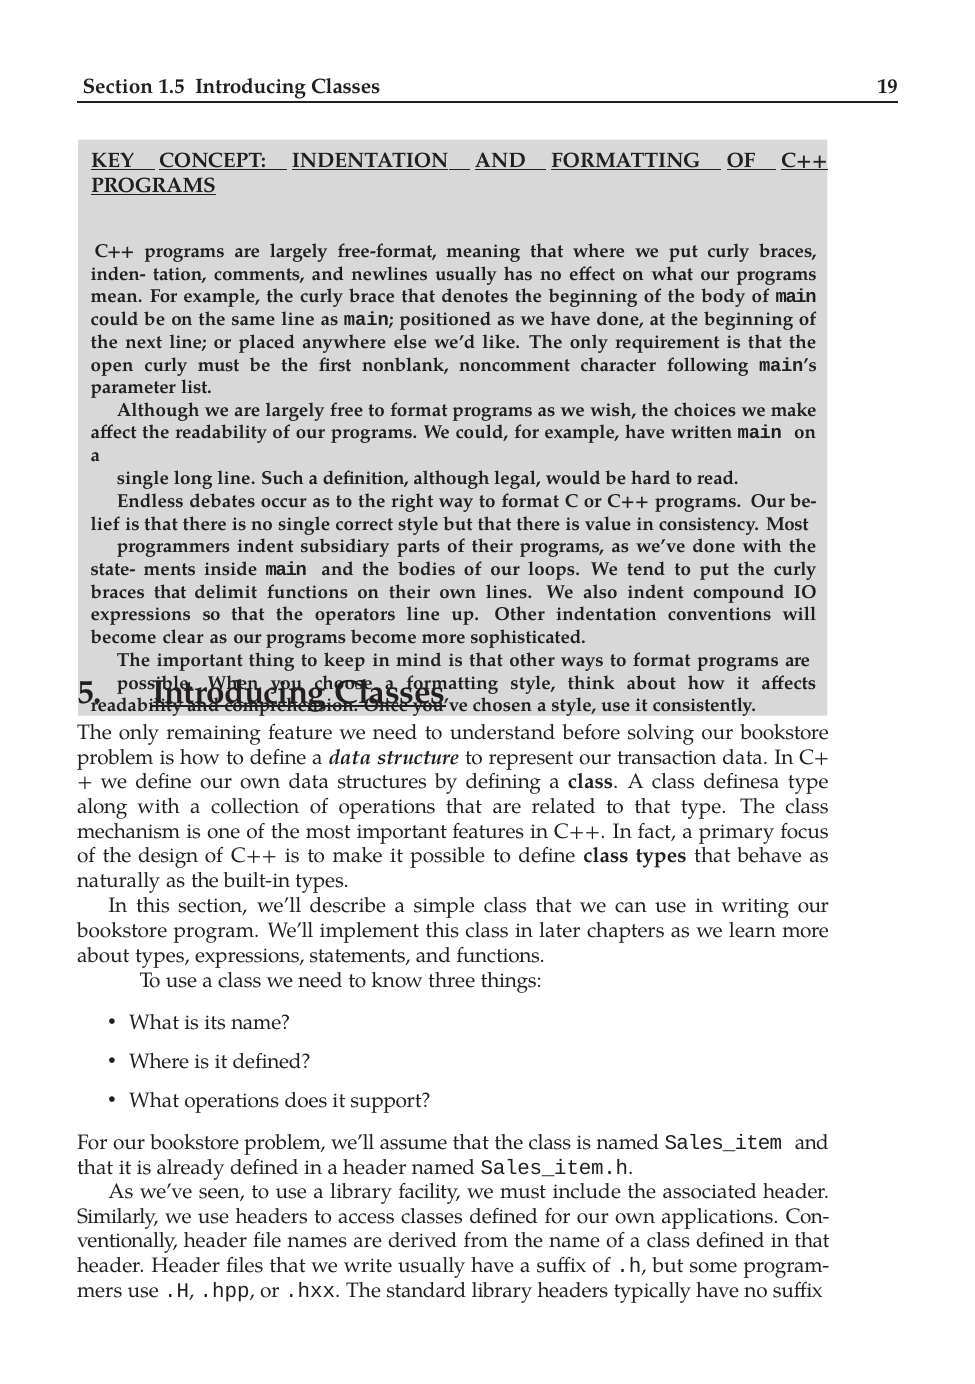

Section 1.5 Introducing Classes
19

Key Concept: Indentation and Formatting of C++ Programs
C++ programs are largely free-format, meaning that where we put curly braces, inden- tation, comments, and newlines usually has no effect on what our programs mean. For example, the curly brace that denotes the beginning of the body of main could be on the same line as main; positioned as we have done, at the beginning of the next line; or placed anywhere else we’d like. The only requirement is that the open curly must be the first nonblank, noncomment character following main’s parameter list.
Although we are largely free to format programs as we wish, the choices we make affect the readability of our programs. We could, for example, have written main on a
single long line. Such a definition, although legal, would be hard to read.
Endless debates occur as to the right way to format C or C++ programs. Our be- lief is that there is no single correct style but that there is value in consistency. Most
programmers indent subsidiary parts of their programs, as we’ve done with the state- ments inside main and the bodies of our loops. We tend to put the curly braces that delimit functions on their own lines. We also indent compound IO expressions so that the operators line up. Other indentation conventions will become clear as our programs become more sophisticated.
The important thing to keep in mind is that other ways to format programs are
possible. When you choose a formatting style, think about how it affects readability and comprehension. Once you’ve chosen a style, use it consistently.
Introducing Classes
The only remaining feature we need to understand before solving our bookstore problem is how to define a data structure to represent our transaction data. In C++ we define our own data structures by defining a class. A class definesa type along with a collection of operations that are related to that type. The class mechanism is one of the most important features in C++. In fact, a primary focus of the design of C++ is to make it possible to define class types that behave as naturally as the built-in types.
In this section, we’ll describe a simple class that we can use in writing our bookstore program. We’ll implement this class in later chapters as we learn more about types, expressions, statements, and functions.
To use a class we need to know three things:
What is its name?
Where is it defined?
What operations does it support?
For our bookstore problem, we’ll assume that the class is named Sales_item and that it is already defined in a header named Sales_item.h.
As we’ve seen, to use a library facility, we must include the associated header. Similarly, we use headers to access classes defined for our own applications. Con- ventionally, header file names are derived from the name of a class defined in that header. Header files that we write usually have a suffix of .h, but some program- mers use .H, .hpp, or .hxx. The standard library headers typically have no suffix